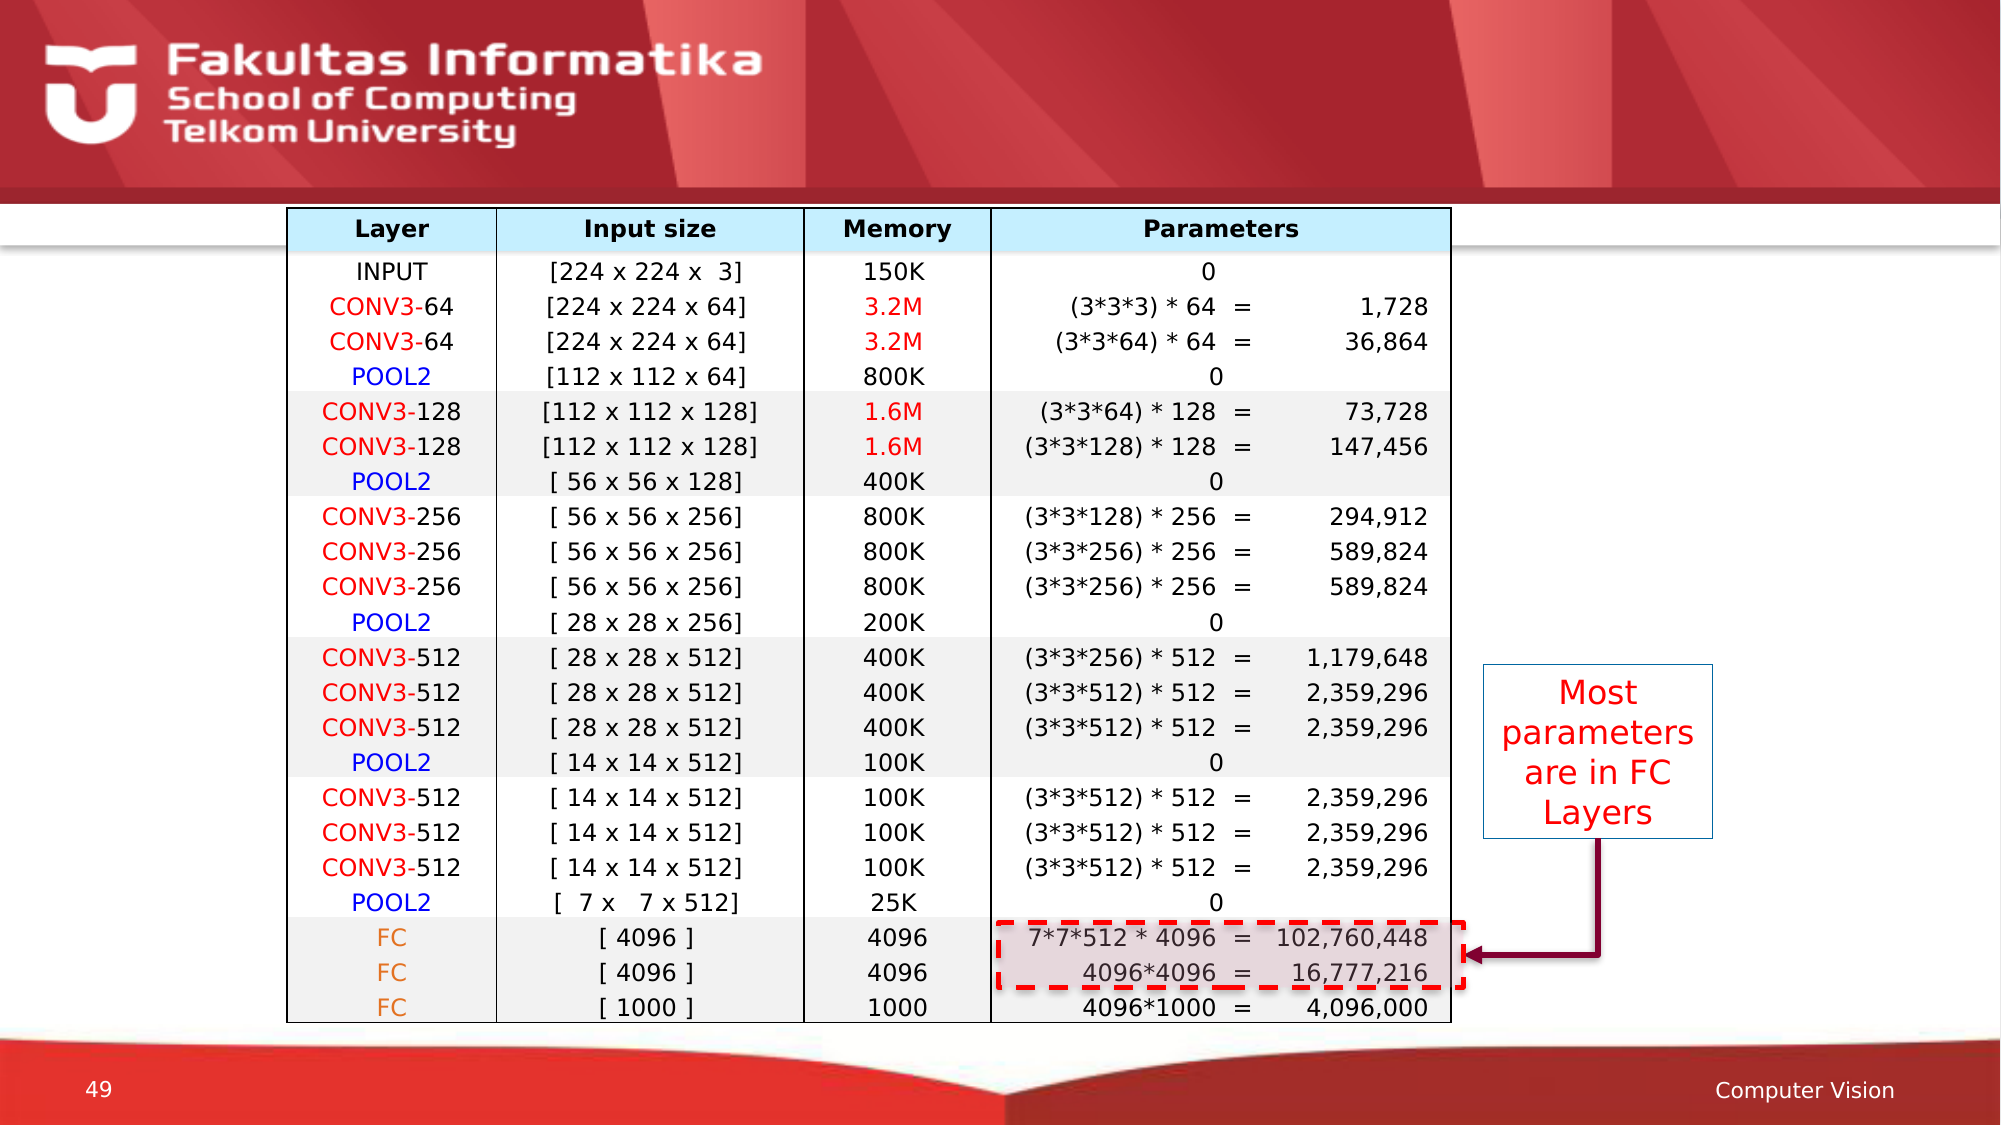

| Layer | Input size | Memory | Parameters |  |  |
| --- | --- | --- | --- | --- | --- |
| INPUT | [224 x 224 x 3] | 150K | 0 |  |  |
| CONV3-64 | [224 x 224 x 64] | 3.2M | (3\*3\*3) \* 64 | = | 1,728 |
| CONV3-64 | [224 x 224 x 64] | 3.2M | (3\*3\*64) \* 64 | = | 36,864 |
| POOL2 | [112 x 112 x 64] | 800K | 0 |  |  |
| CONV3-128 | [112 x 112 x 128] | 1.6M | (3\*3\*64) \* 128 | = | 73,728 |
| CONV3-128 | [112 x 112 x 128] | 1.6M | (3\*3\*128) \* 128 | = | 147,456 |
| POOL2 | [ 56 x 56 x 128] | 400K | 0 |  |  |
| CONV3-256 | [ 56 x 56 x 256] | 800K | (3\*3\*128) \* 256 | = | 294,912 |
| CONV3-256 | [ 56 x 56 x 256] | 800K | (3\*3\*256) \* 256 | = | 589,824 |
| CONV3-256 | [ 56 x 56 x 256] | 800K | (3\*3\*256) \* 256 | = | 589,824 |
| POOL2 | [ 28 x 28 x 256] | 200K | 0 |  |  |
| CONV3-512 | [ 28 x 28 x 512] | 400K | (3\*3\*256) \* 512 | = | 1,179,648 |
| CONV3-512 | [ 28 x 28 x 512] | 400K | (3\*3\*512) \* 512 | = | 2,359,296 |
| CONV3-512 | [ 28 x 28 x 512] | 400K | (3\*3\*512) \* 512 | = | 2,359,296 |
| POOL2 | [ 14 x 14 x 512] | 100K | 0 |  |  |
| CONV3-512 | [ 14 x 14 x 512] | 100K | (3\*3\*512) \* 512 | = | 2,359,296 |
| CONV3-512 | [ 14 x 14 x 512] | 100K | (3\*3\*512) \* 512 | = | 2,359,296 |
| CONV3-512 | [ 14 x 14 x 512] | 100K | (3\*3\*512) \* 512 | = | 2,359,296 |
| POOL2 | [ 7 x 7 x 512] | 25K | 0 |  |  |
| FC | [ 4096 ] | 4096 | 7\*7\*512 \* 4096 | = | 102,760,448 |
| FC | [ 4096 ] | 4096 | 4096\*4096 | = | 16,777,216 |
| FC | [ 1000 ] | 1000 | 4096\*1000 | = | 4,096,000 |
Most parameters are in FC Layers

Computer Vision
49